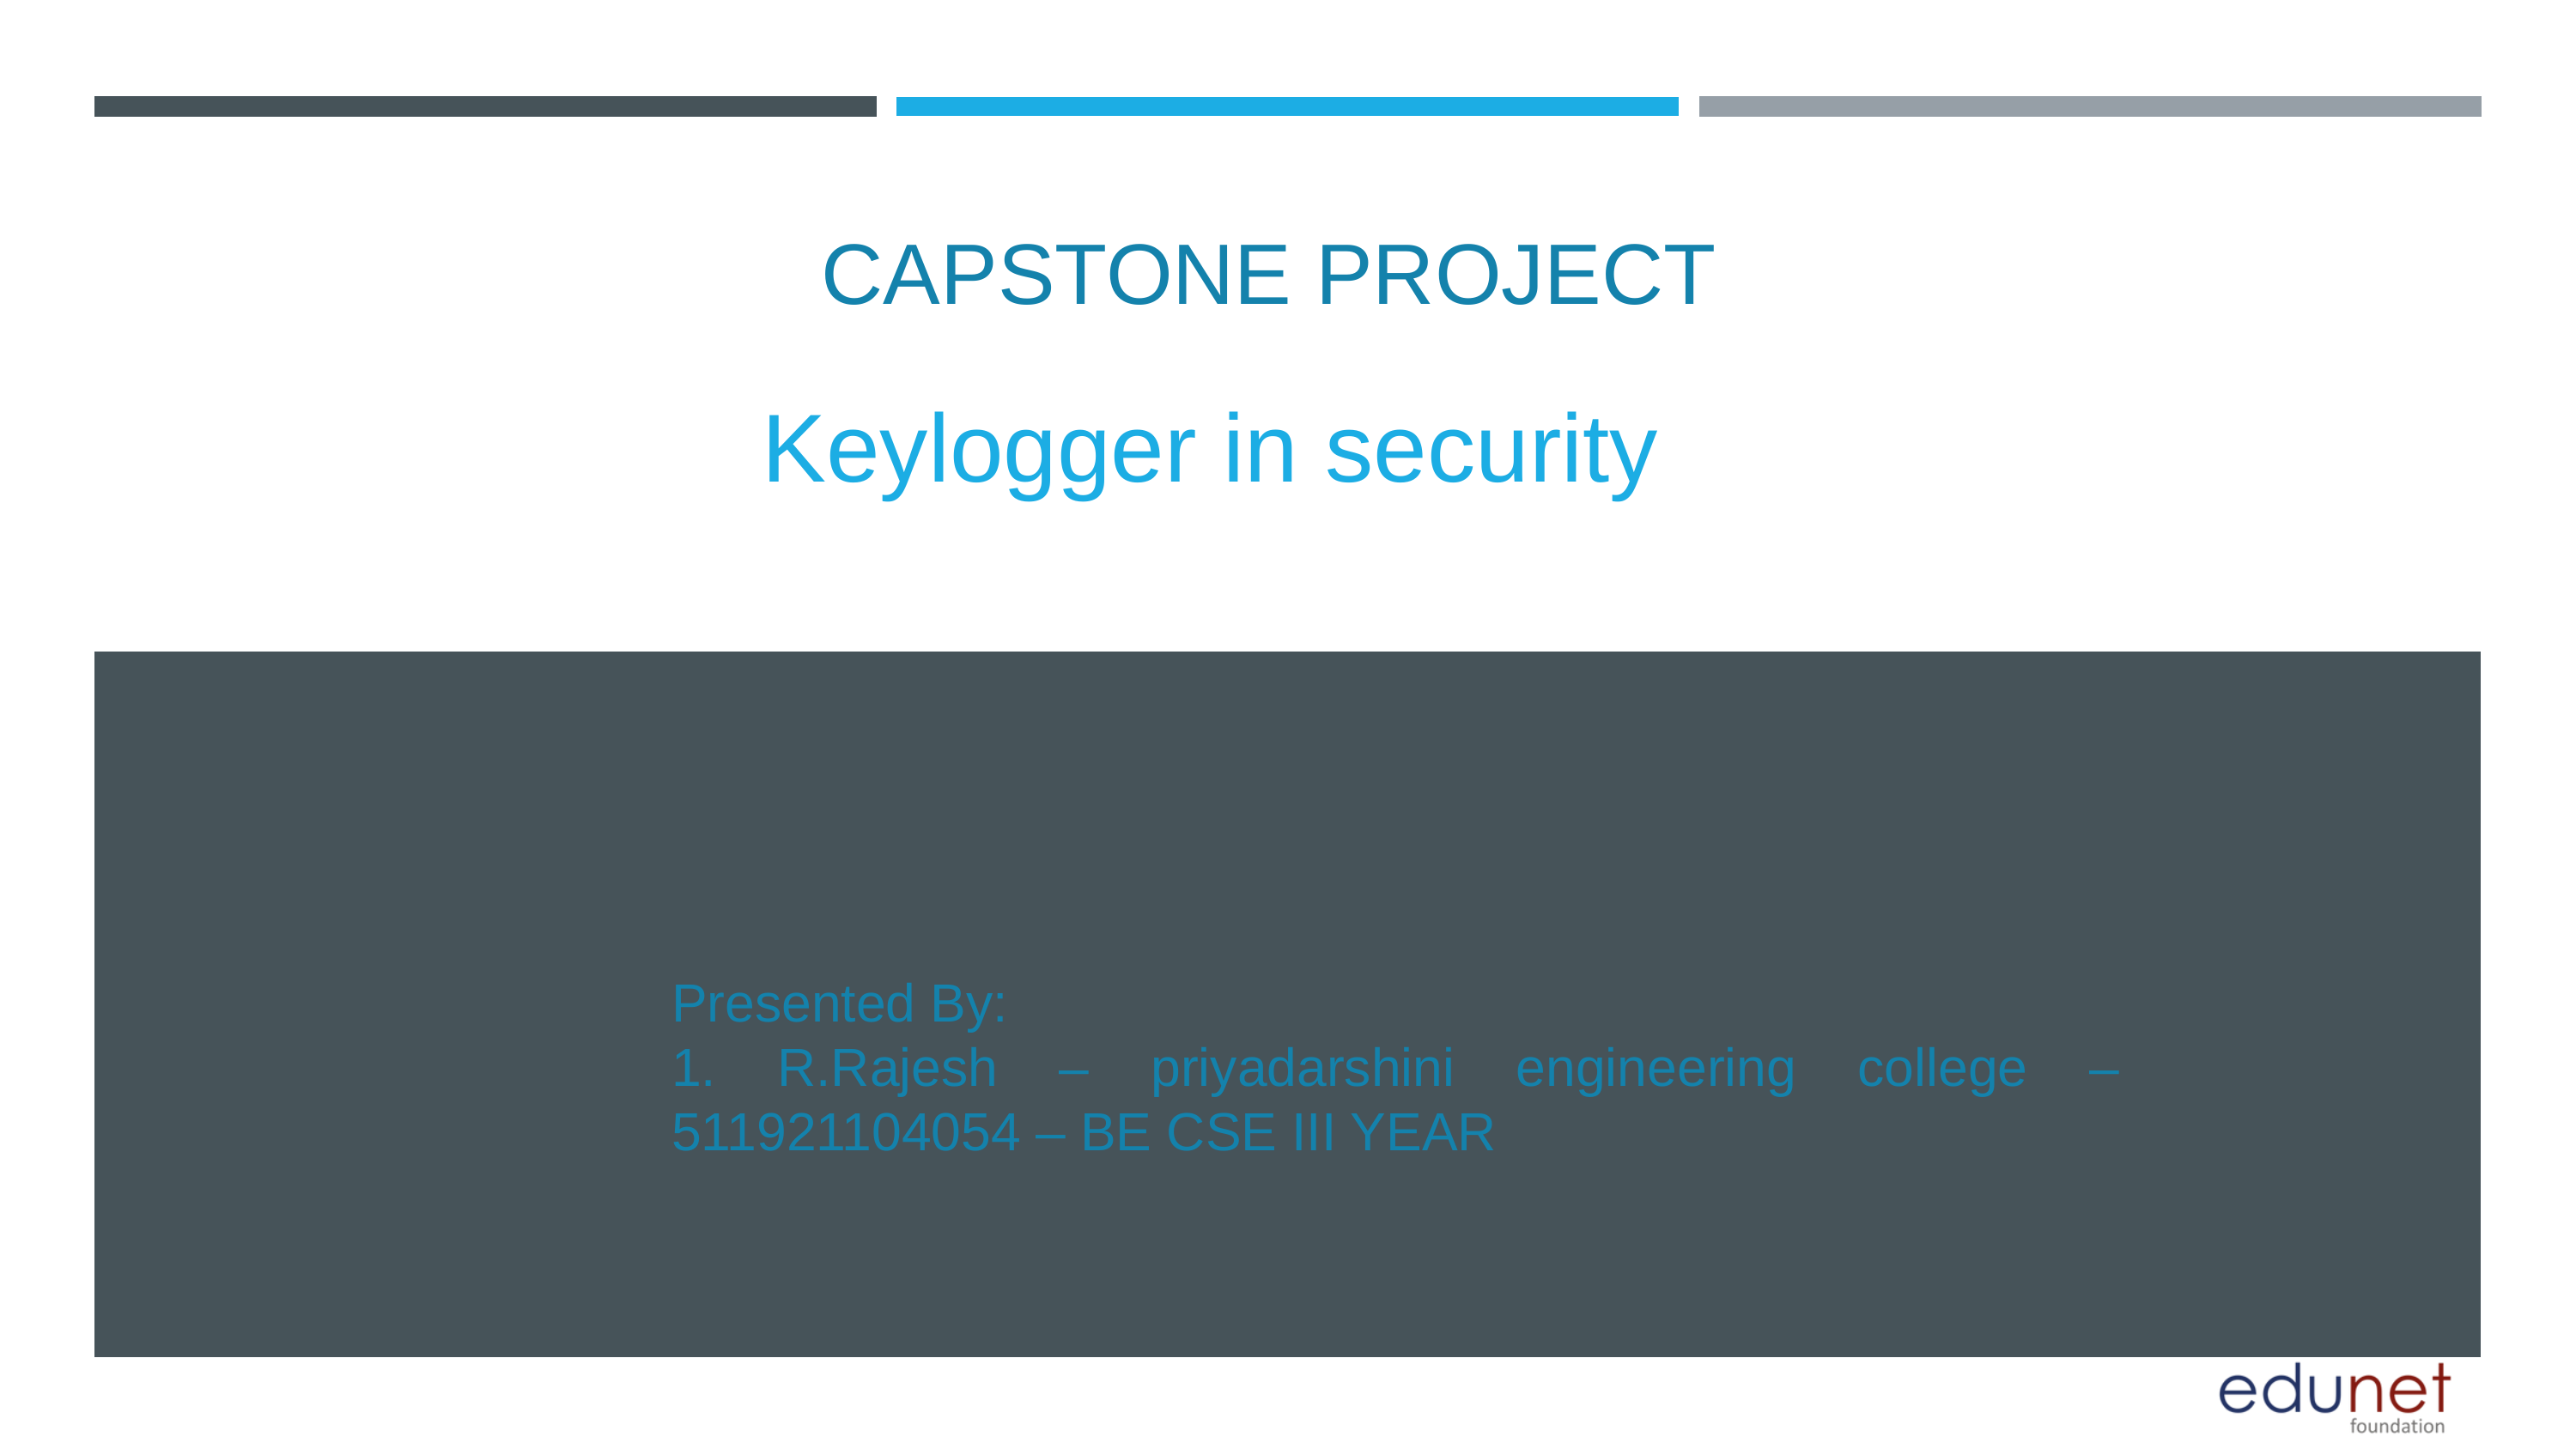

CAPSTONE PROJECT
Keylogger in security

Presented By:
1. R.Rajesh – priyadarshini engineering college – 511921104054 – BE CSE III YEAR